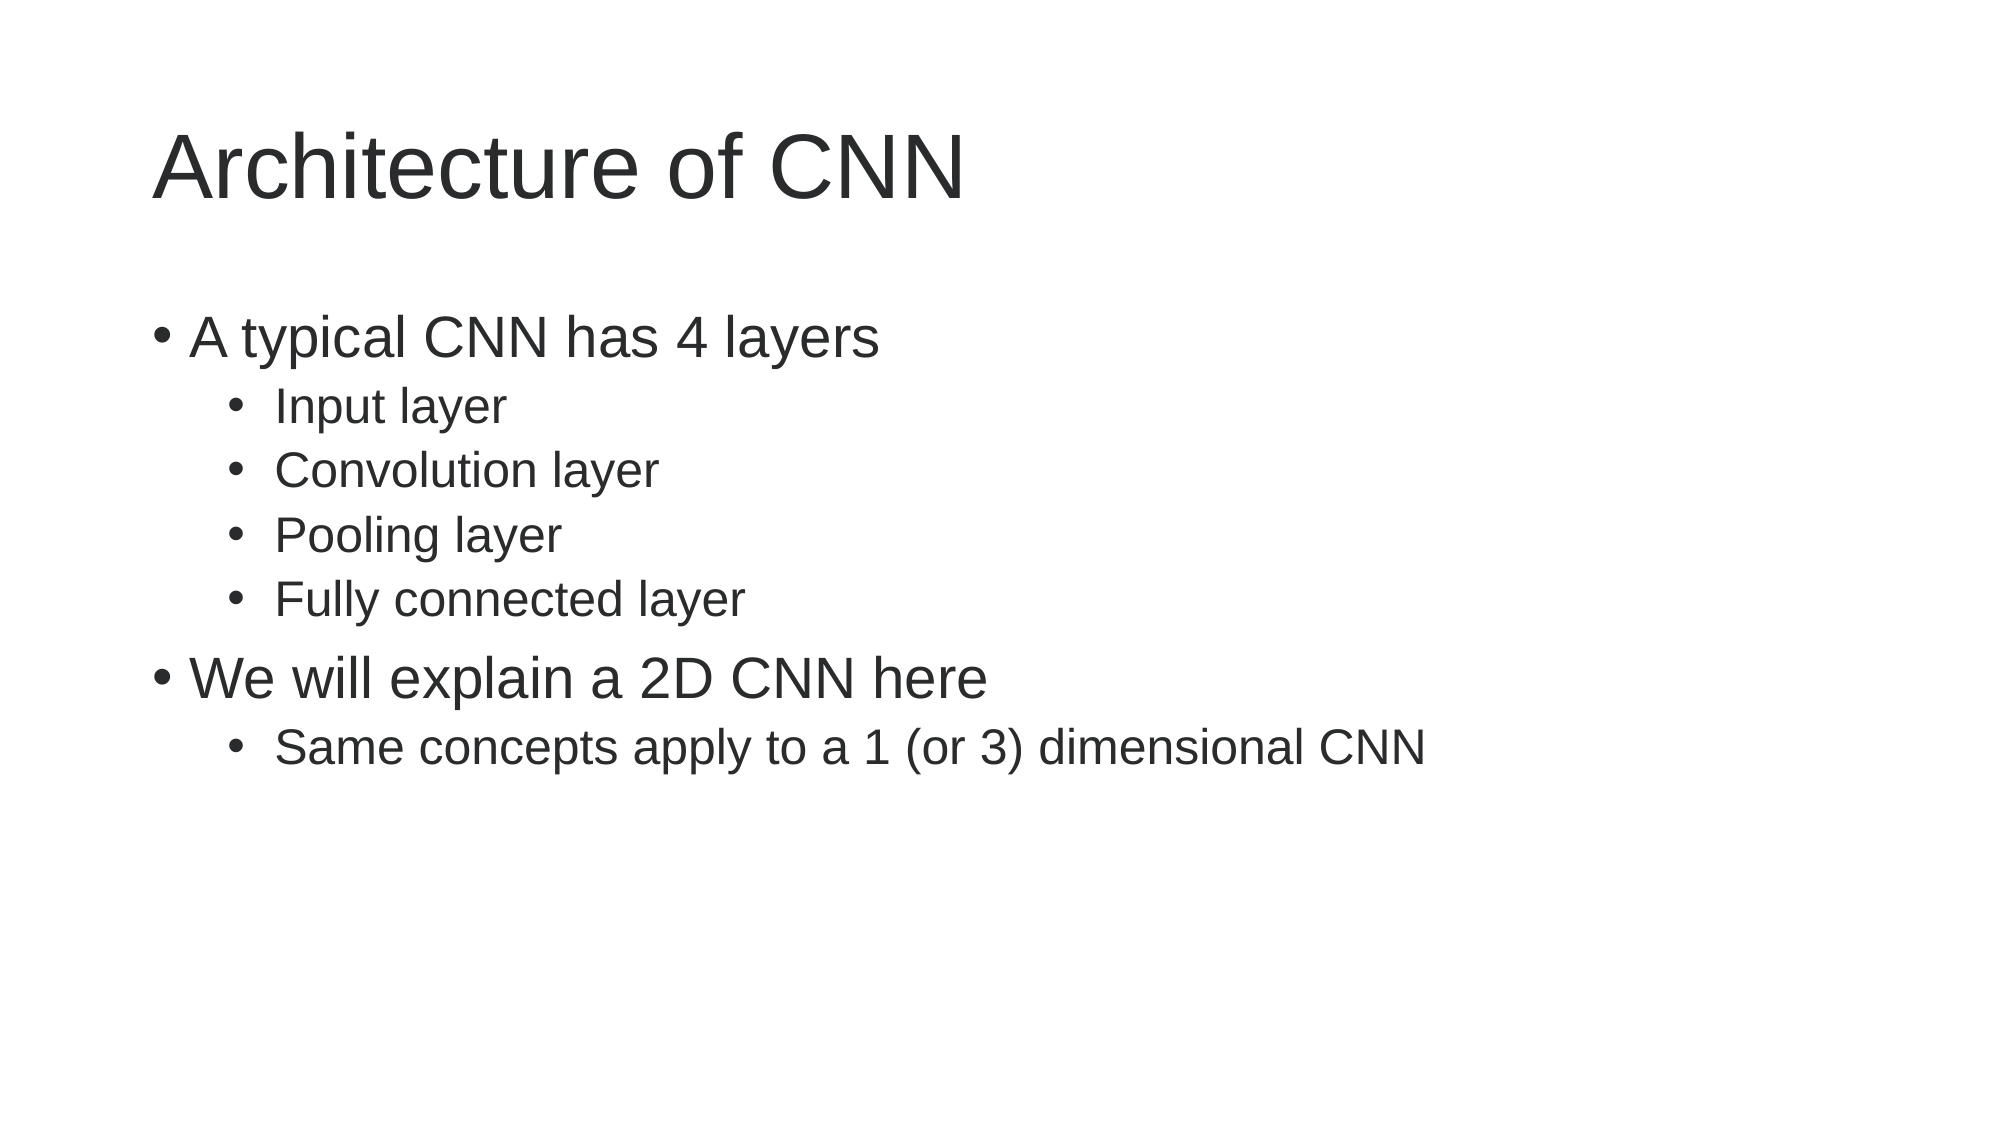

# Architecture of CNN
A typical CNN has 4 layers
Input layer
Convolution layer
Pooling layer
Fully connected layer
We will explain a 2D CNN here
Same concepts apply to a 1 (or 3) dimensional CNN